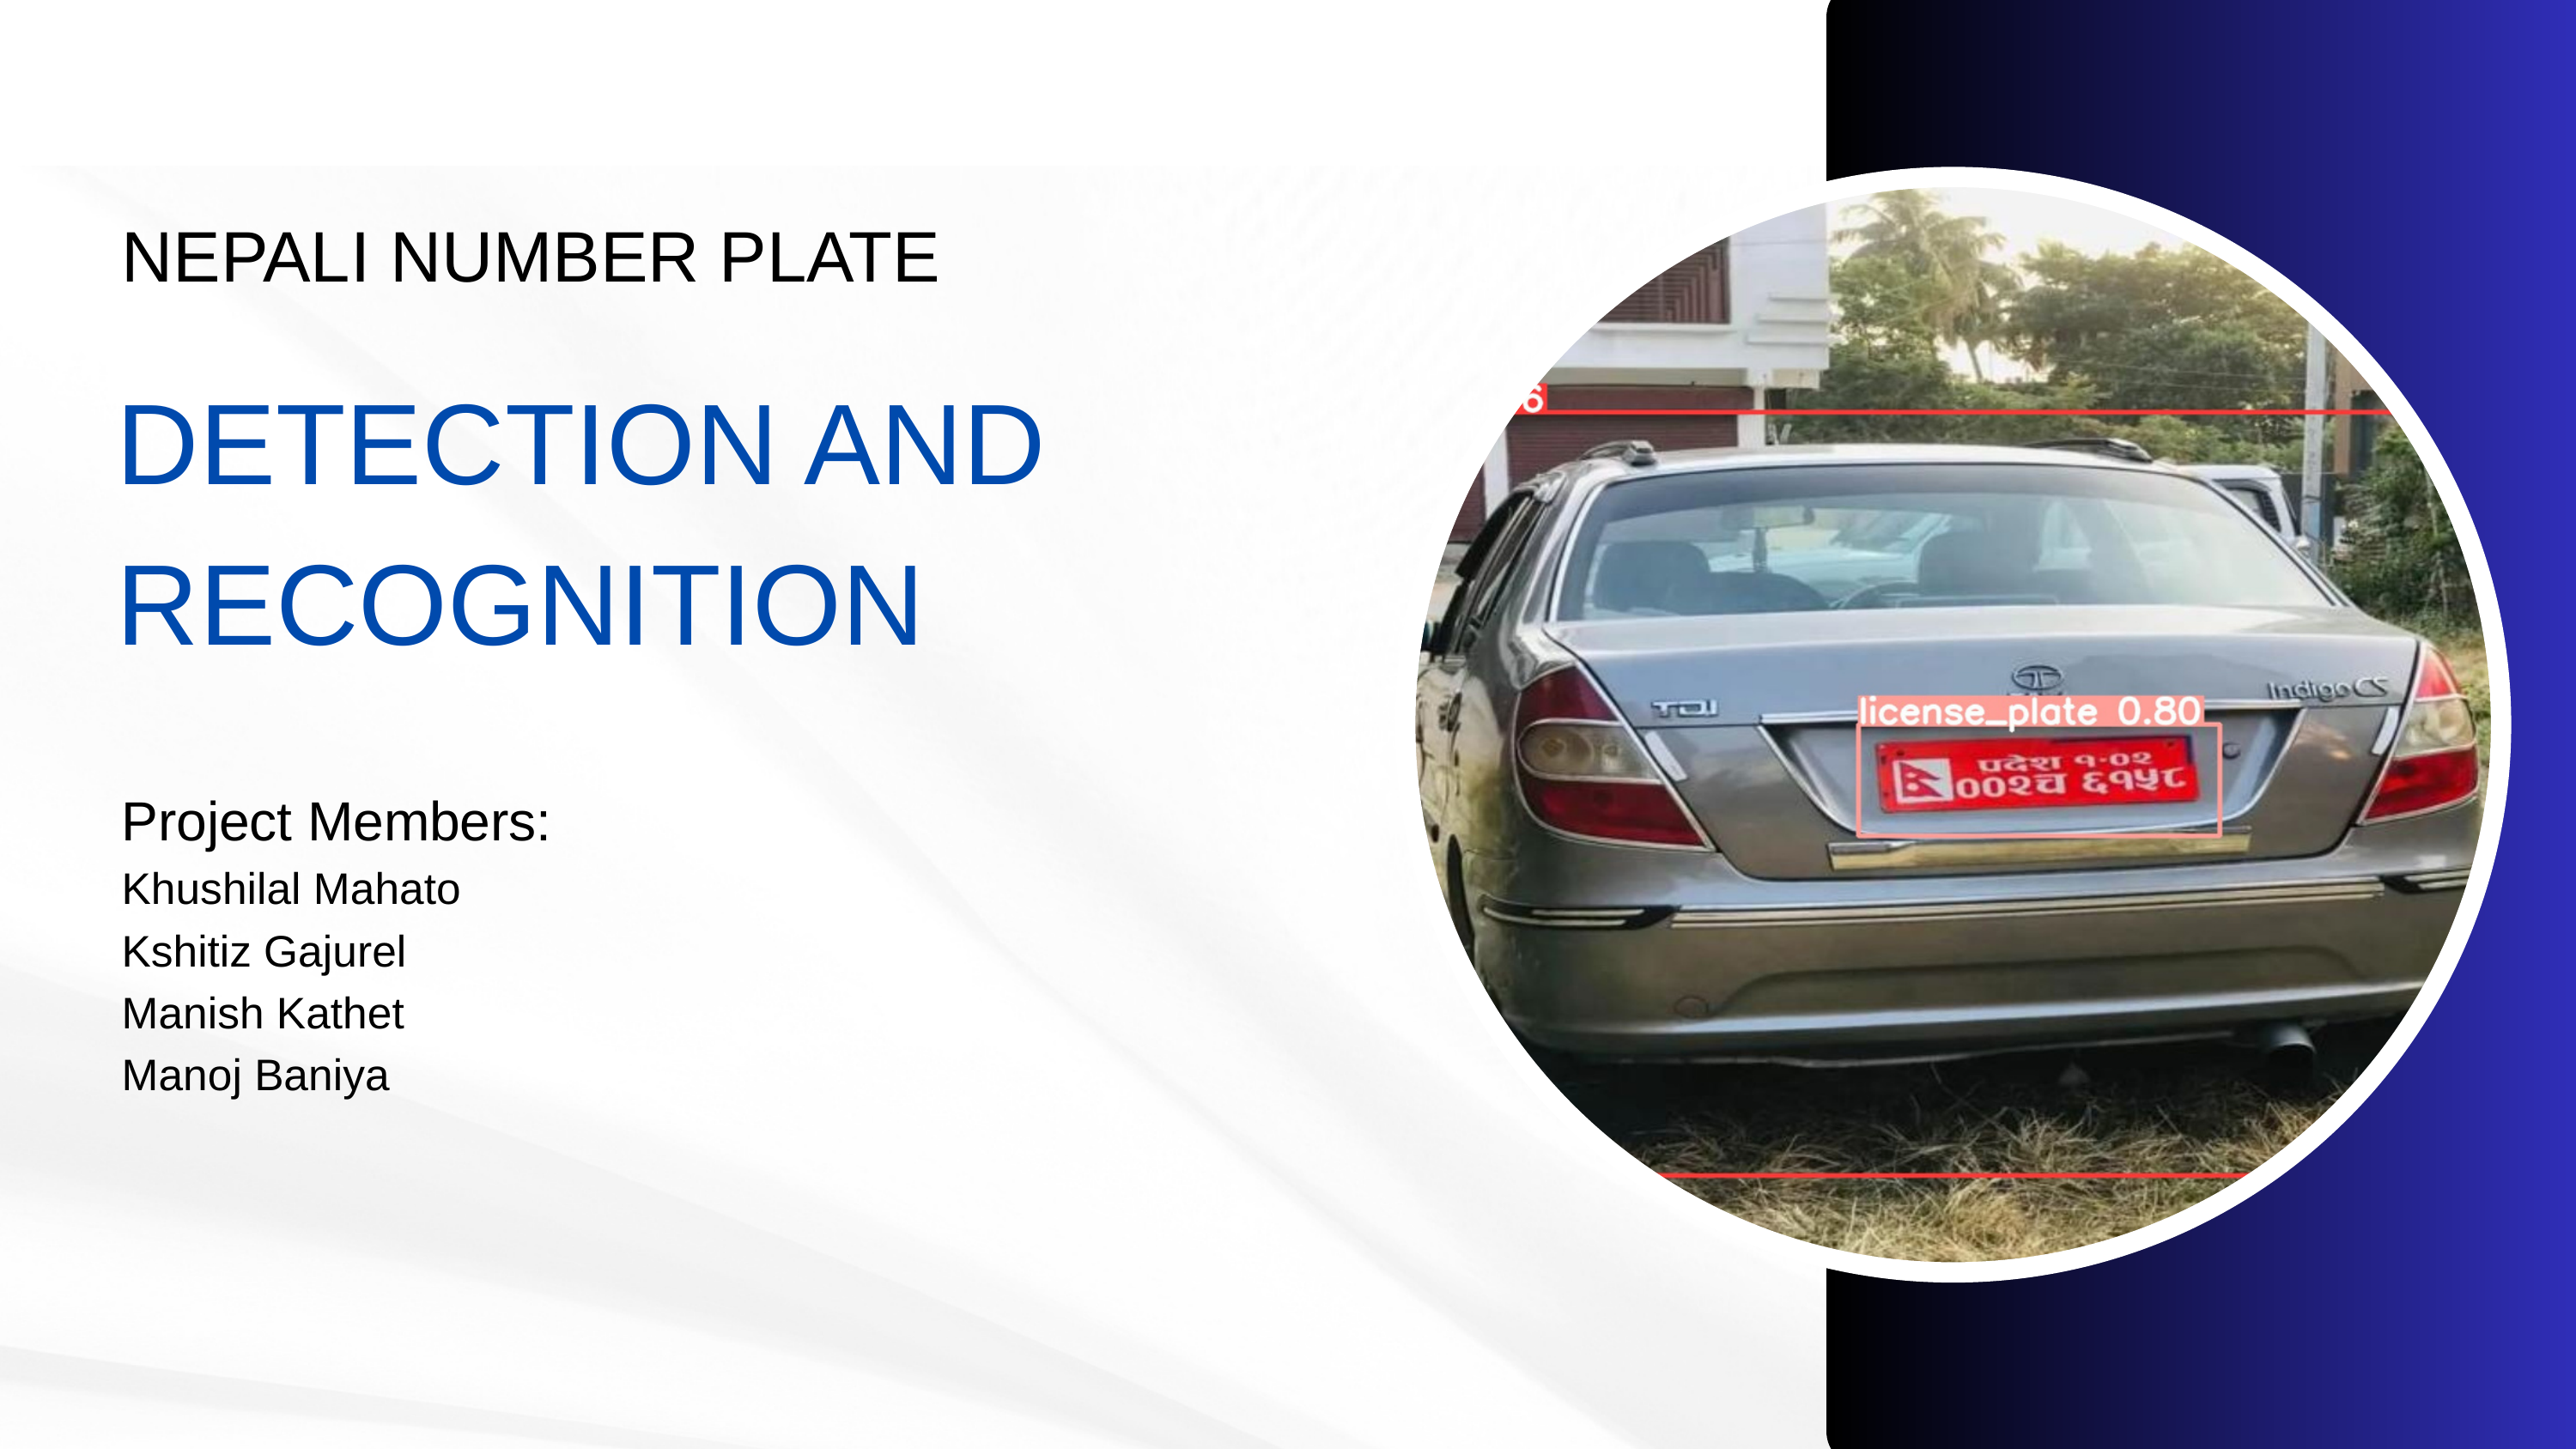

NEPALI NUMBER PLATE
DETECTION AND
RECOGNITION
Project Members:
Khushilal Mahato
Kshitiz Gajurel
Manish Kathet
Manoj Baniya